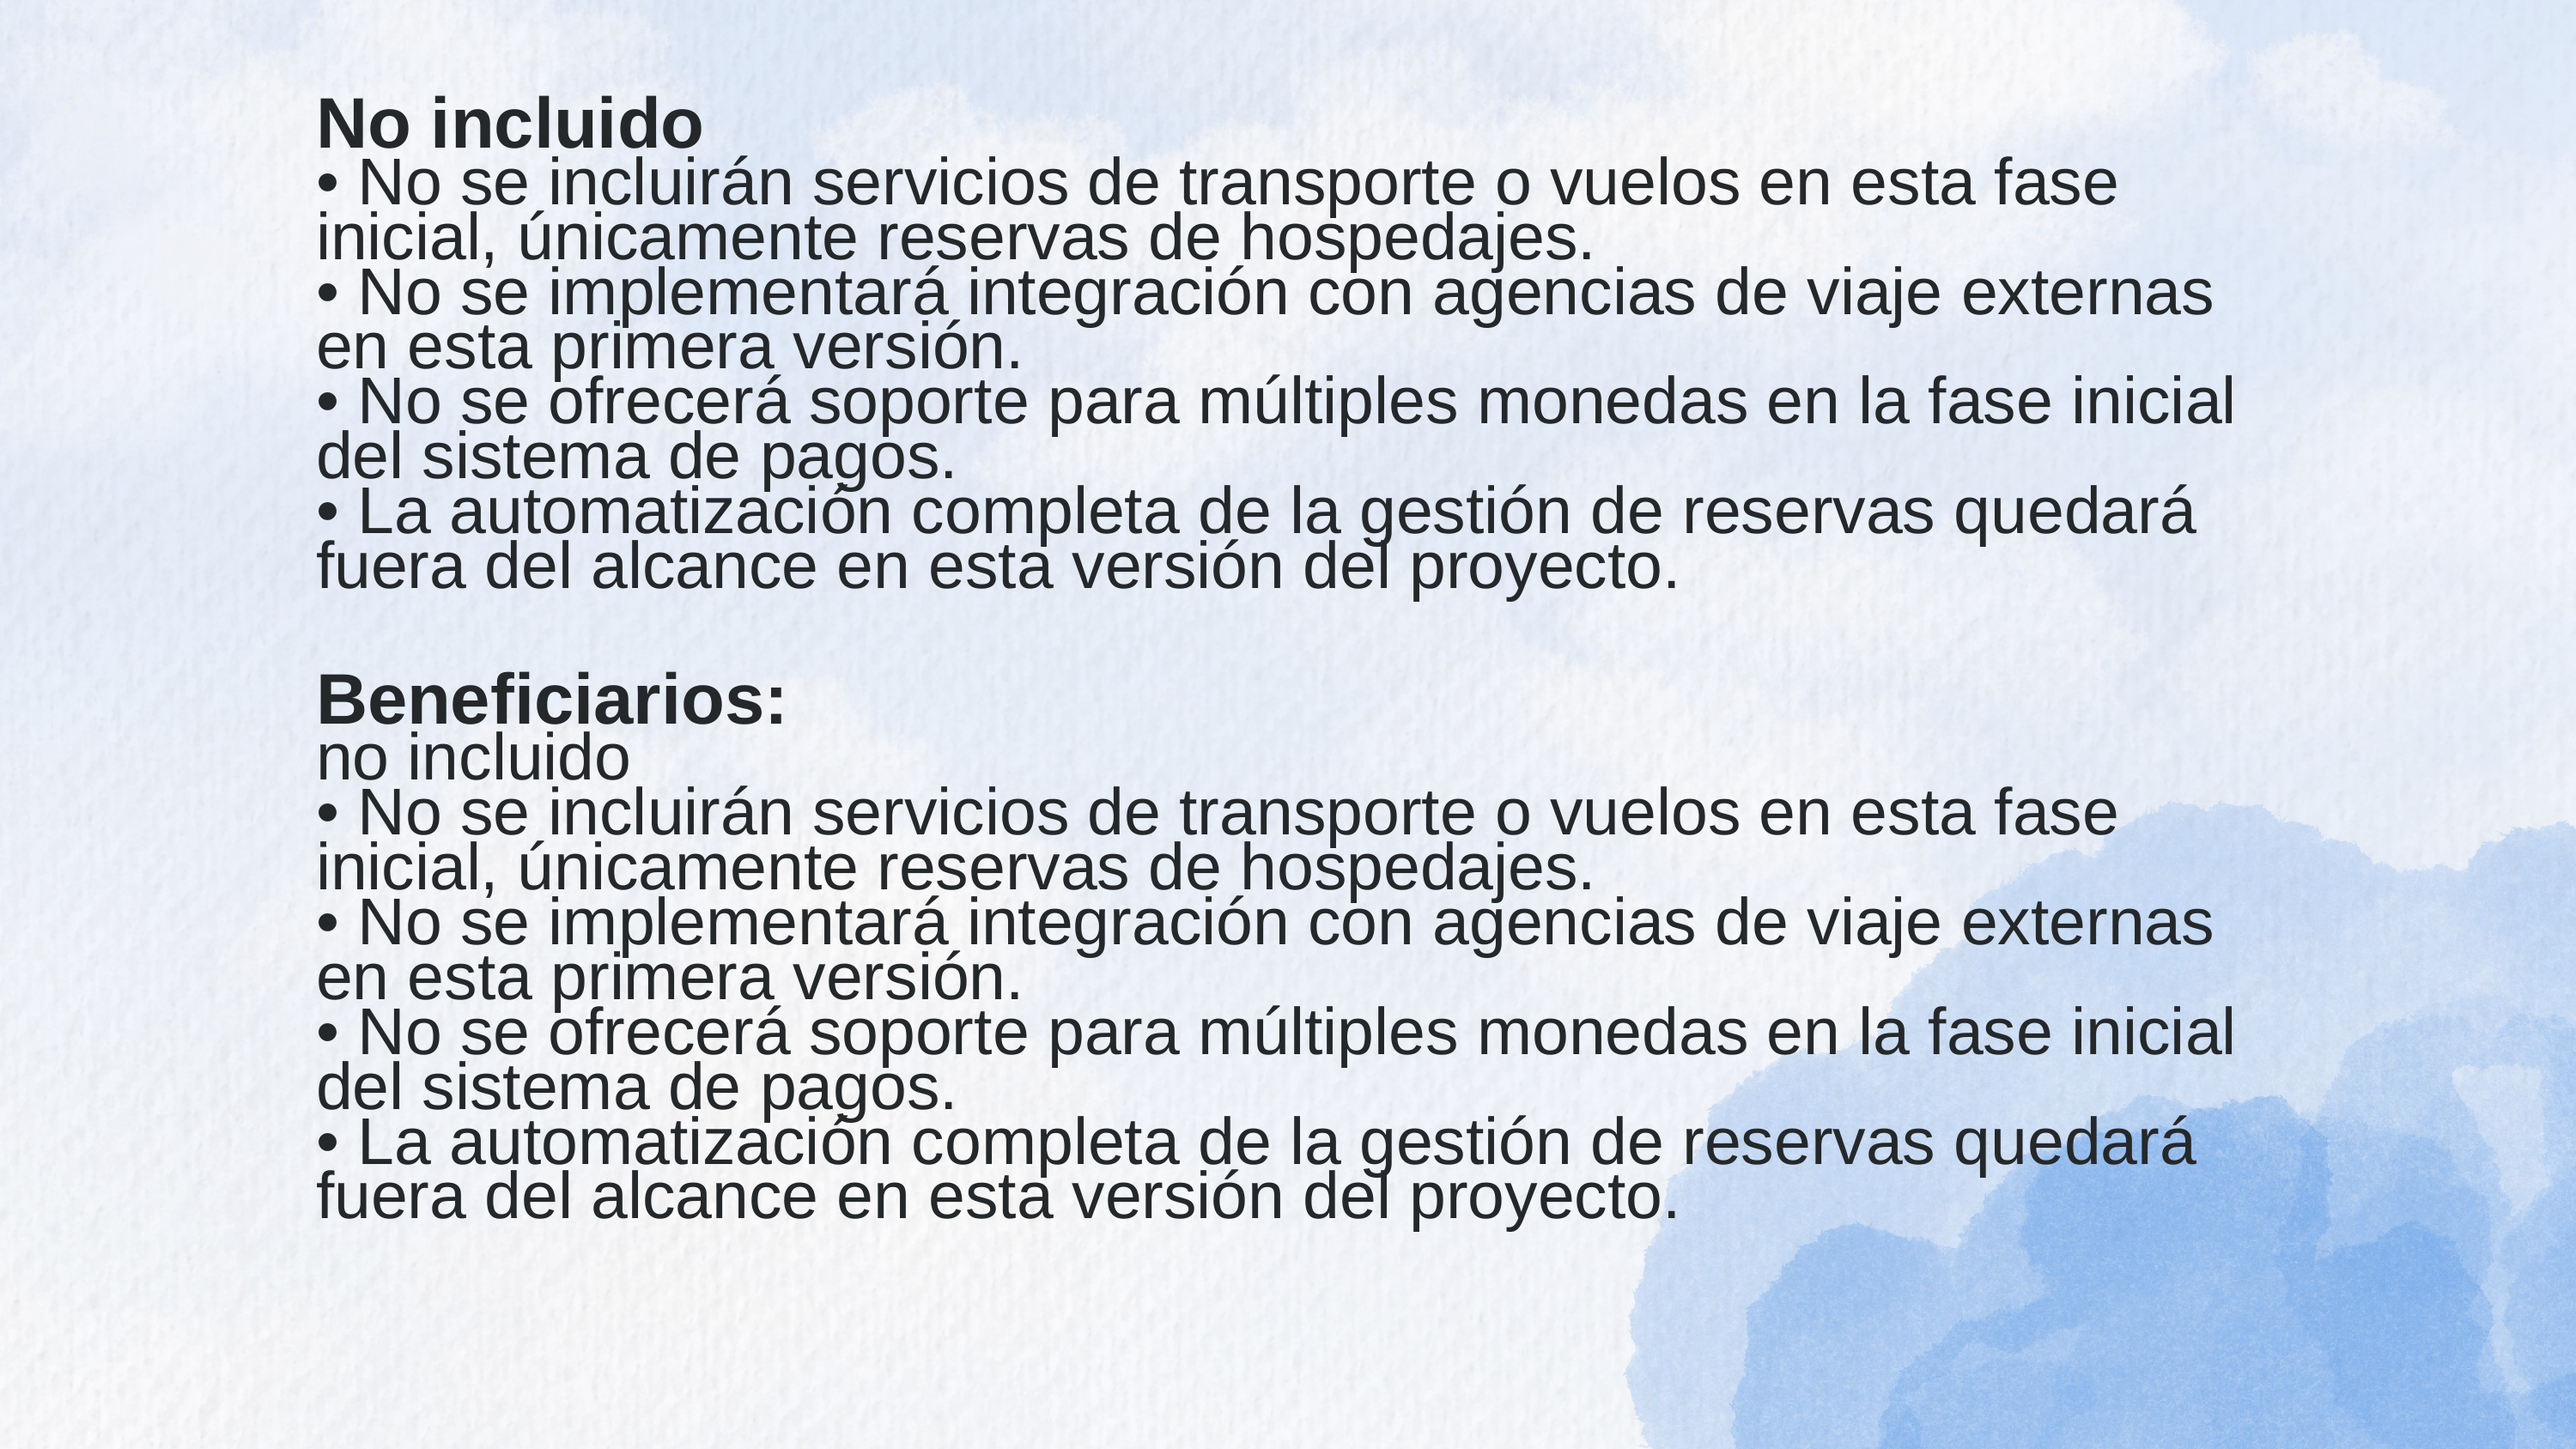

No incluido
• No se incluirán servicios de transporte o vuelos en esta fase inicial, únicamente reservas de hospedajes.
• No se implementará integración con agencias de viaje externas en esta primera versión.
• No se ofrecerá soporte para múltiples monedas en la fase inicial del sistema de pagos.
• La automatización completa de la gestión de reservas quedará fuera del alcance en esta versión del proyecto.

Beneficiarios:
no incluido
• No se incluirán servicios de transporte o vuelos en esta fase inicial, únicamente reservas de hospedajes.
• No se implementará integración con agencias de viaje externas en esta primera versión.
• No se ofrecerá soporte para múltiples monedas en la fase inicial del sistema de pagos.
• La automatización completa de la gestión de reservas quedará fuera del alcance en esta versión del proyecto.